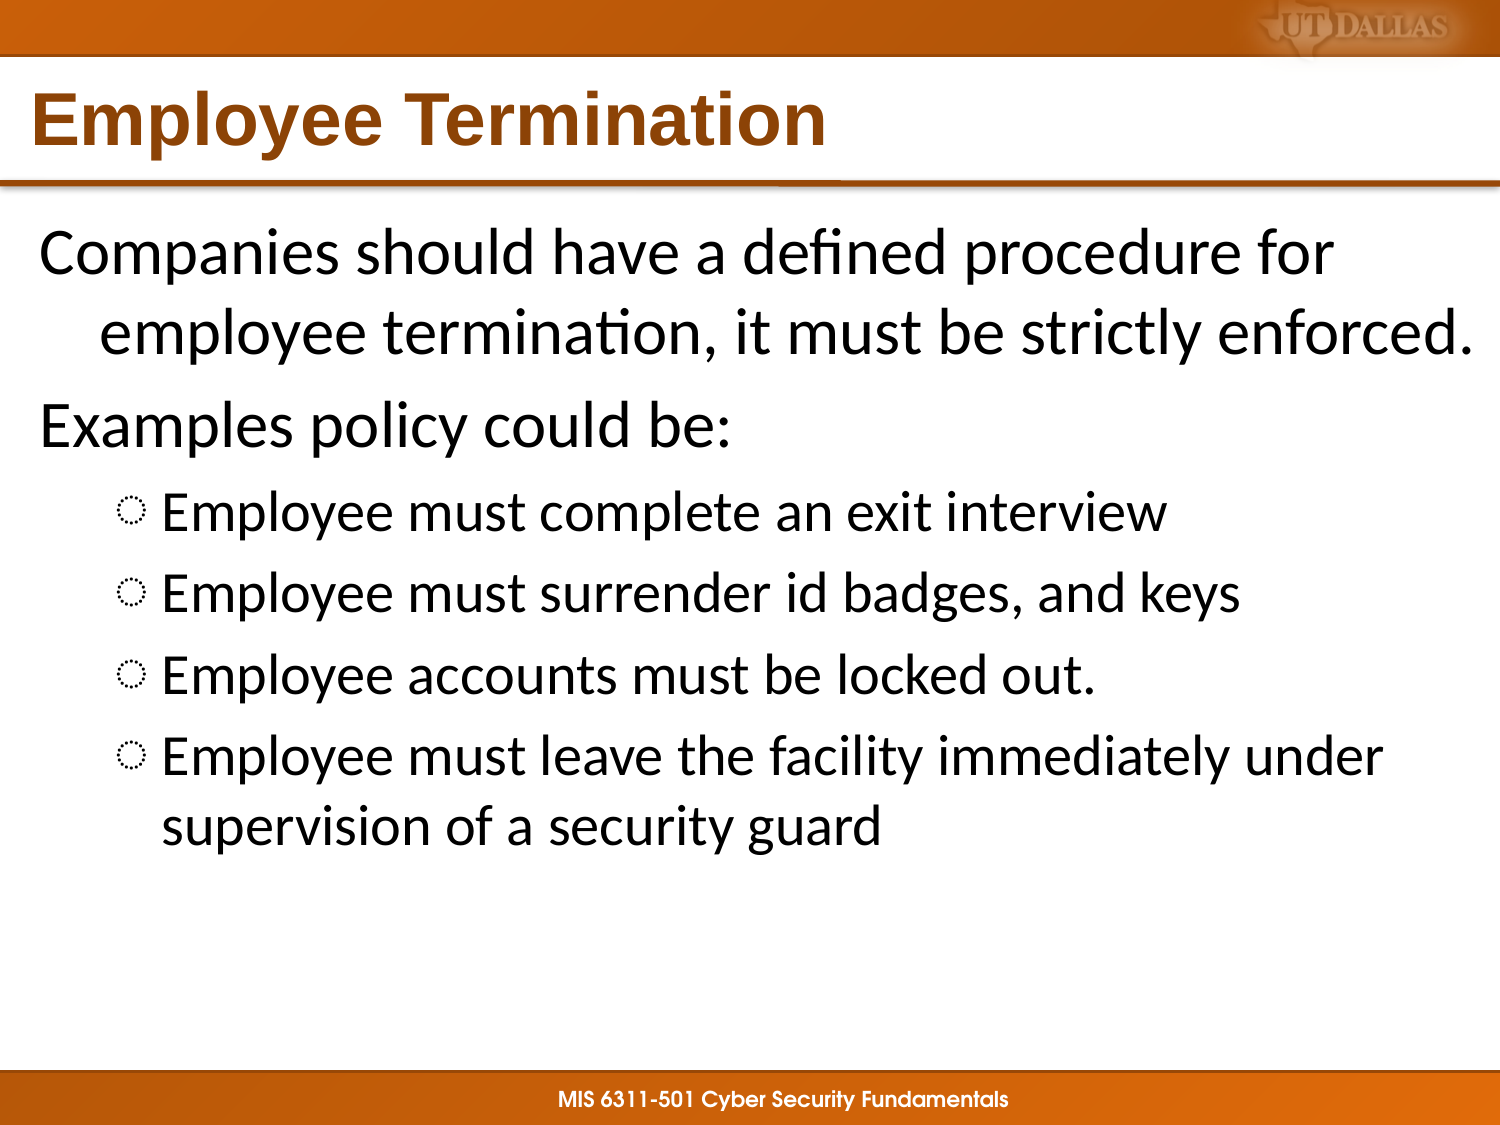

# Employee Termination
Companies should have a defined procedure for employee termination, it must be strictly enforced.
Examples policy could be:
Employee must complete an exit interview
Employee must surrender id badges, and keys
Employee accounts must be locked out.
Employee must leave the facility immediately under supervision of a security guard